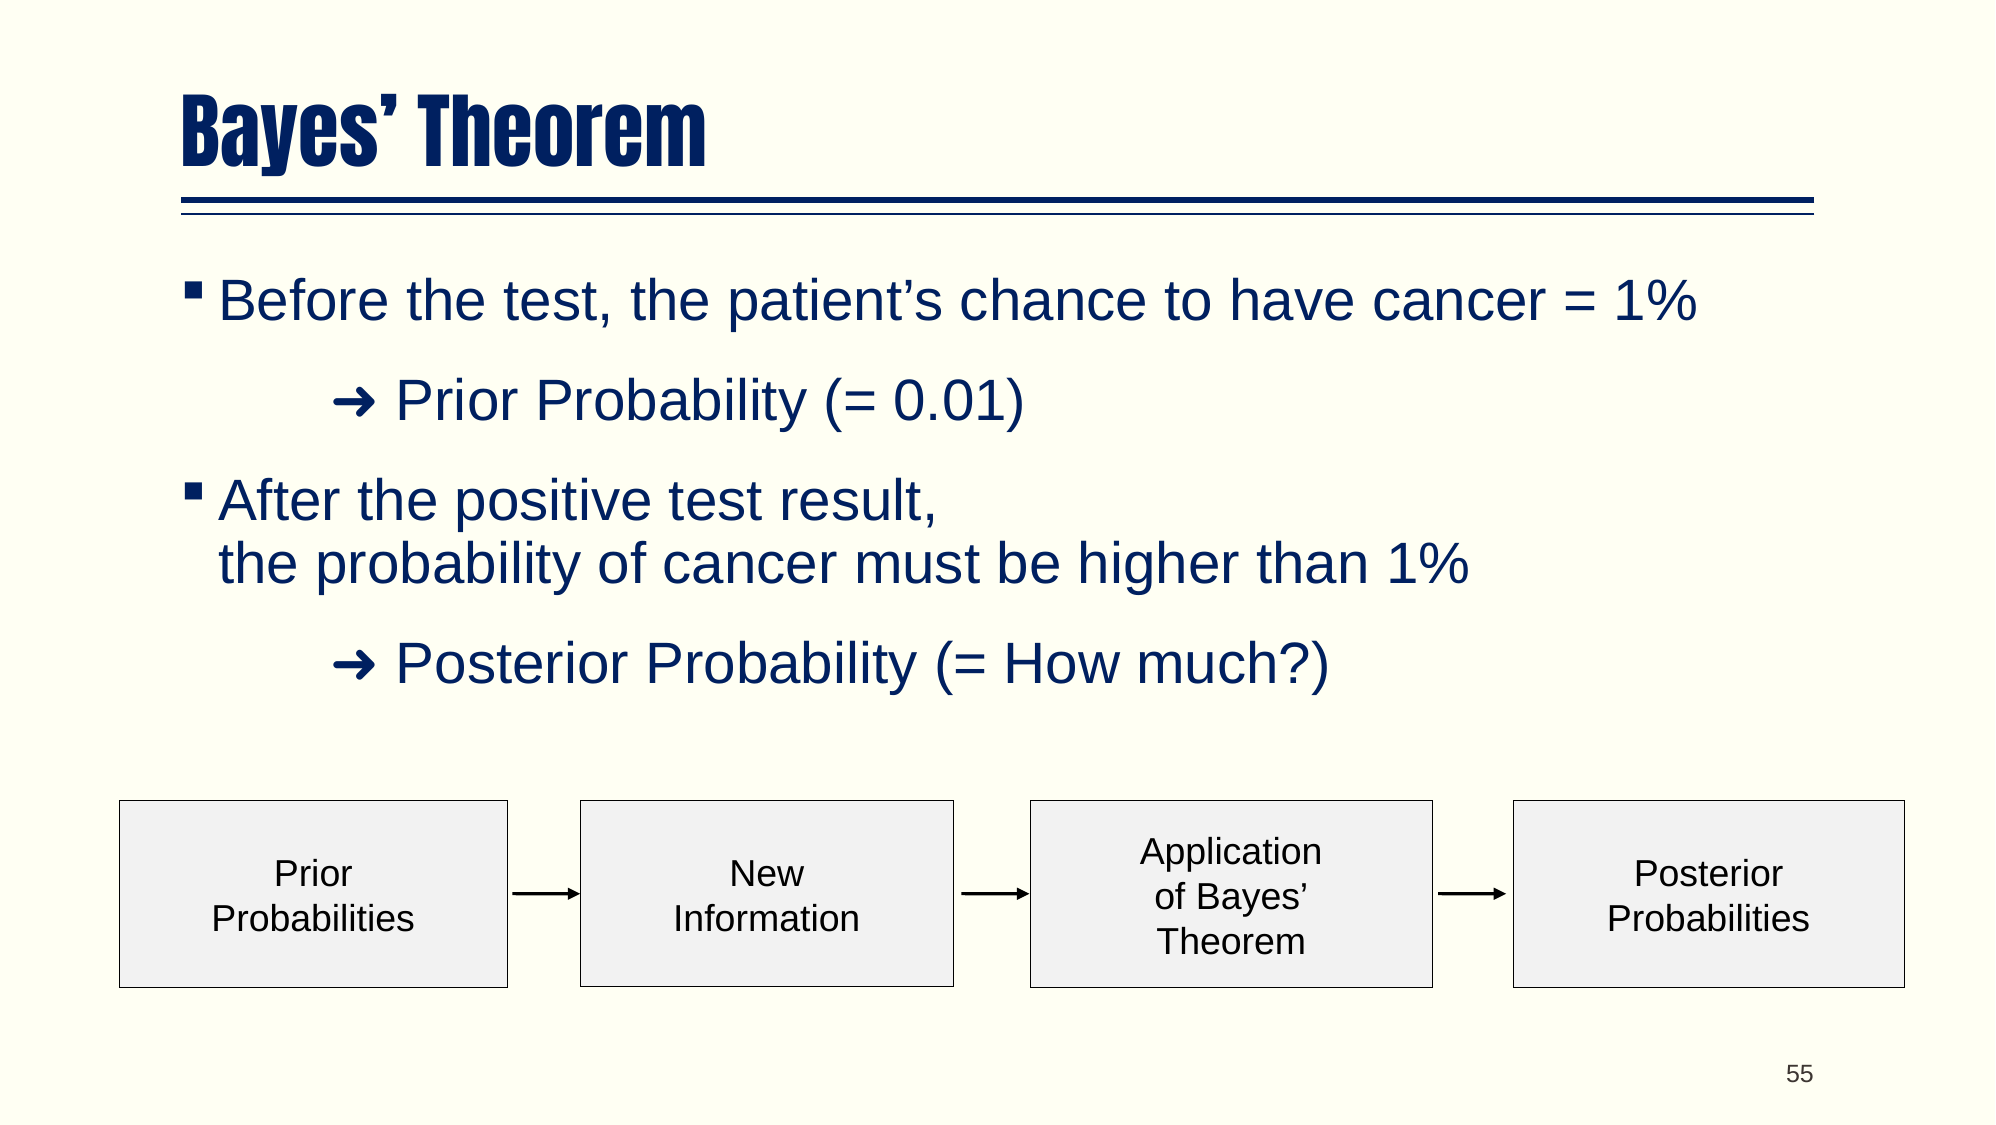

# Bayes’ Theorem
Before the test, the patient’s chance to have cancer = 1%
	➜ Prior Probability (= 0.01)
After the positive test result,
the probability of cancer must be higher than 1%
	➜ Posterior Probability (= How much?)

New
Information
Prior
Probabilities
Application
of Bayes’
Theorem
Posterior
Probabilities

55